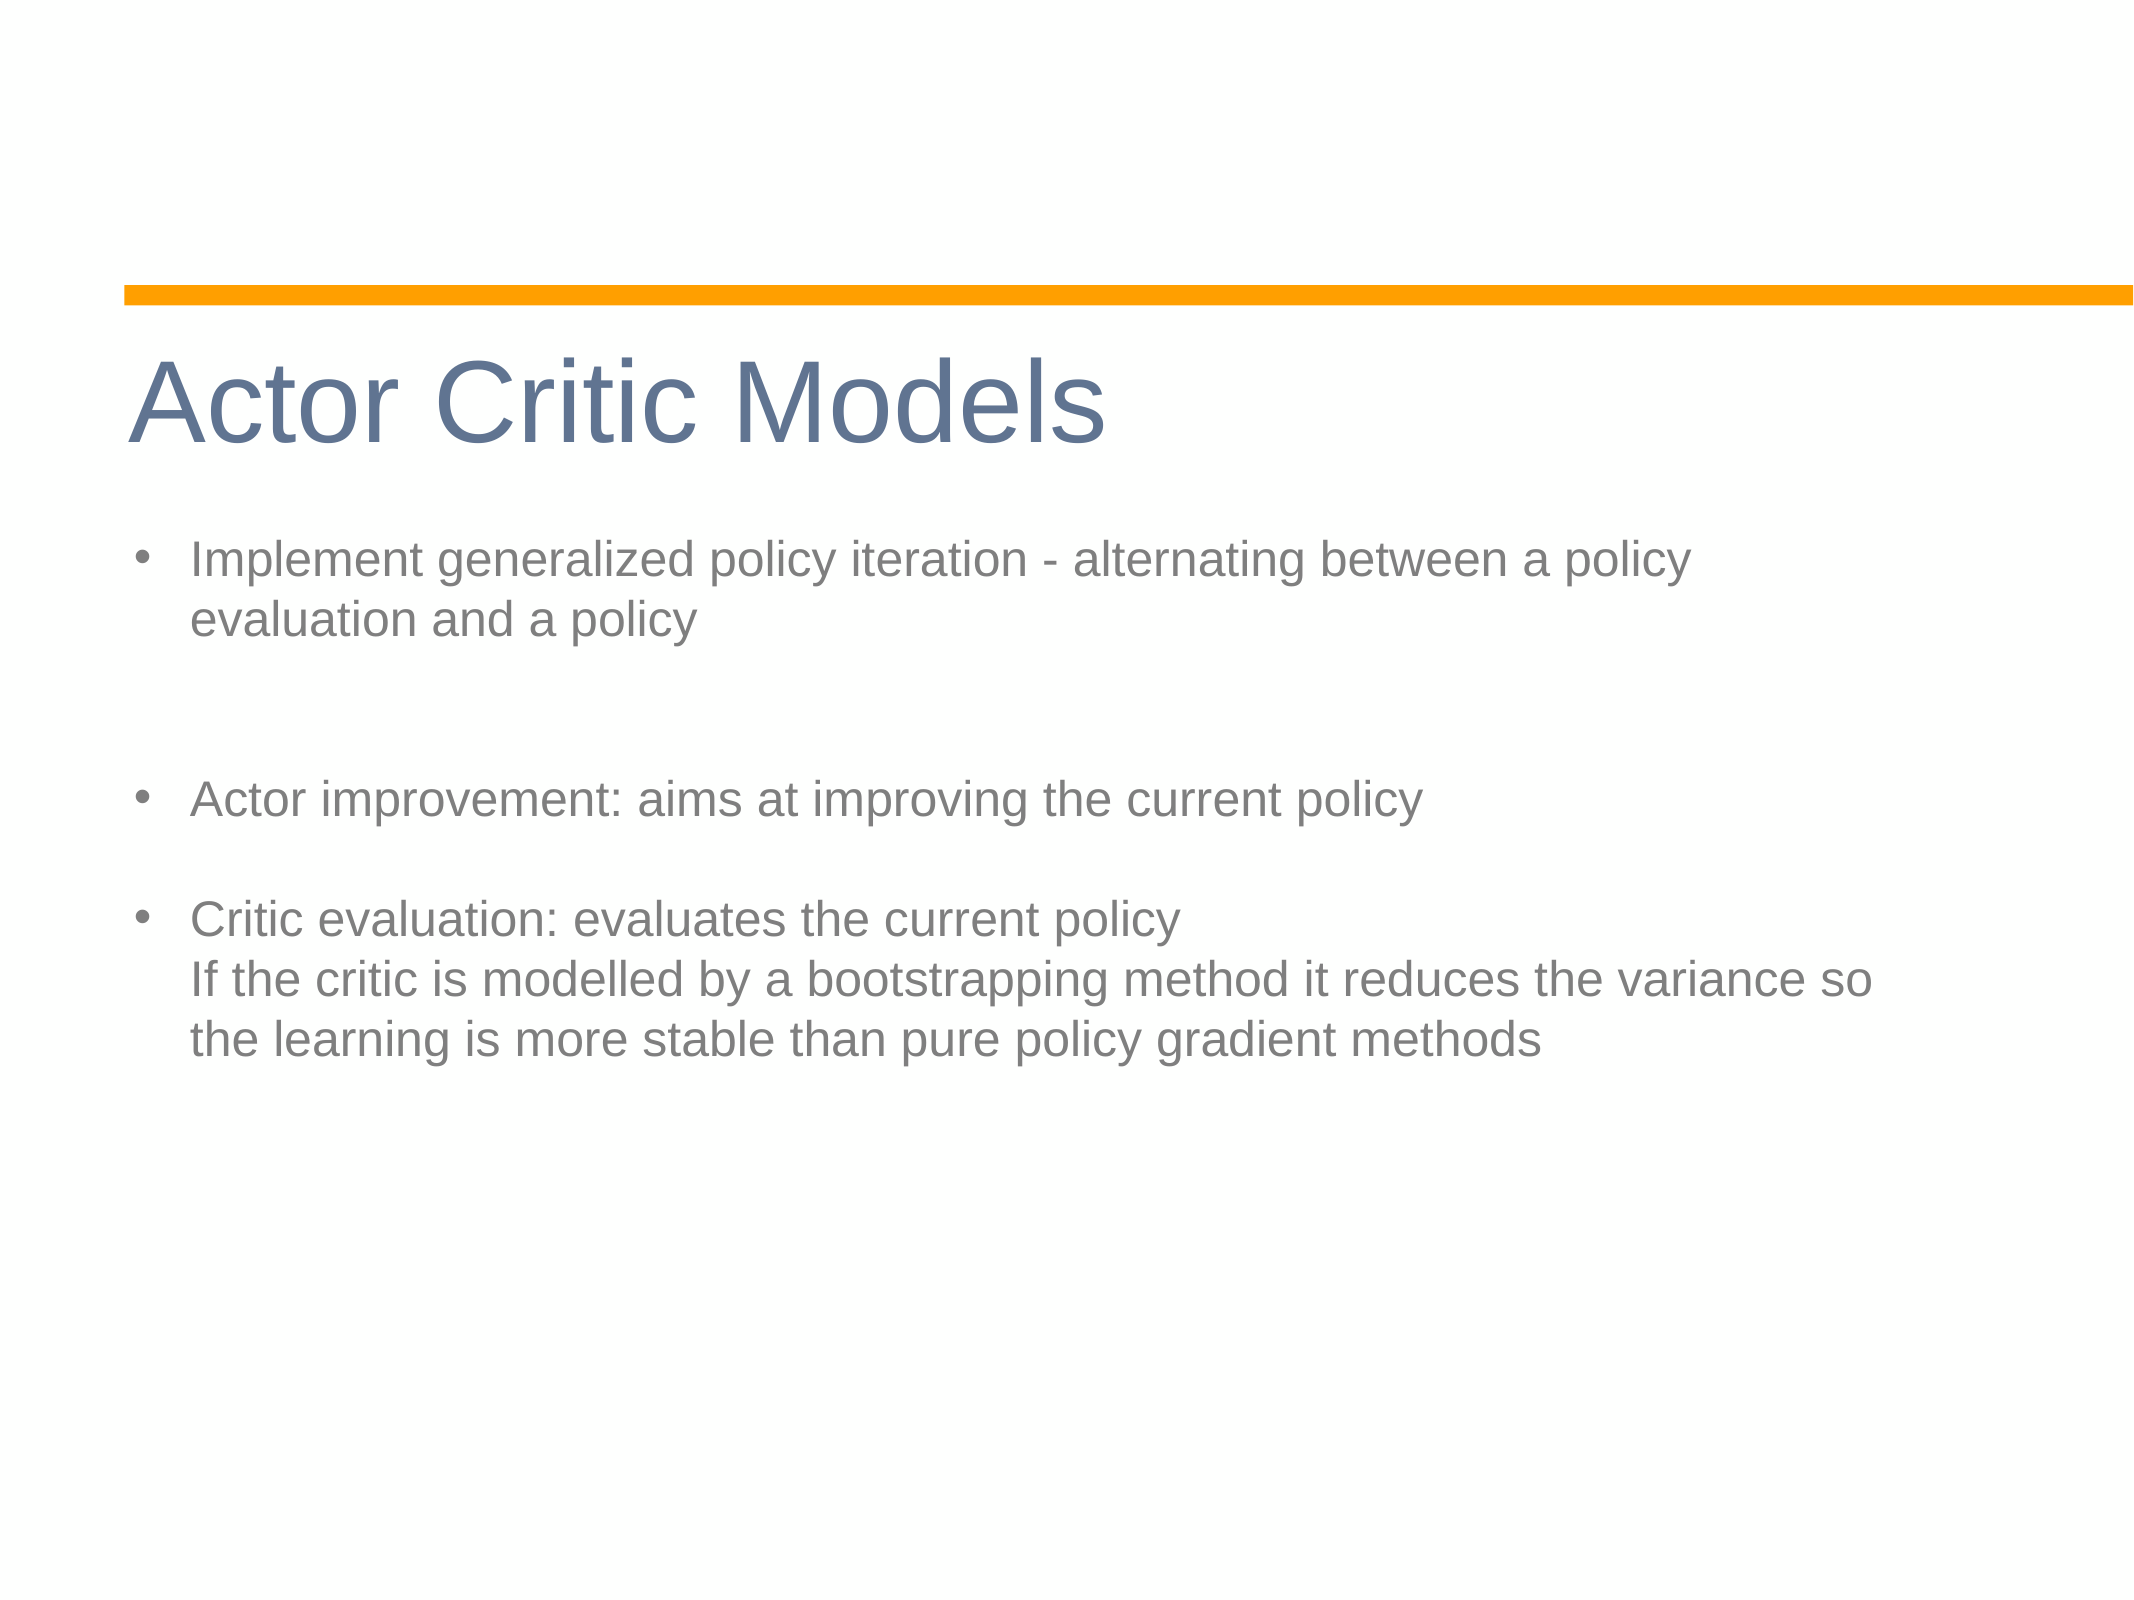

Actor Critic Models
Implement generalized policy iteration - alternating between a policy evaluation and a policy

Actor improvement: aims at improving the current policy

Critic evaluation: evaluates the current policy
If the critic is modelled by a bootstrapping method it reduces the variance so the learning is more stable than pure policy gradient methods